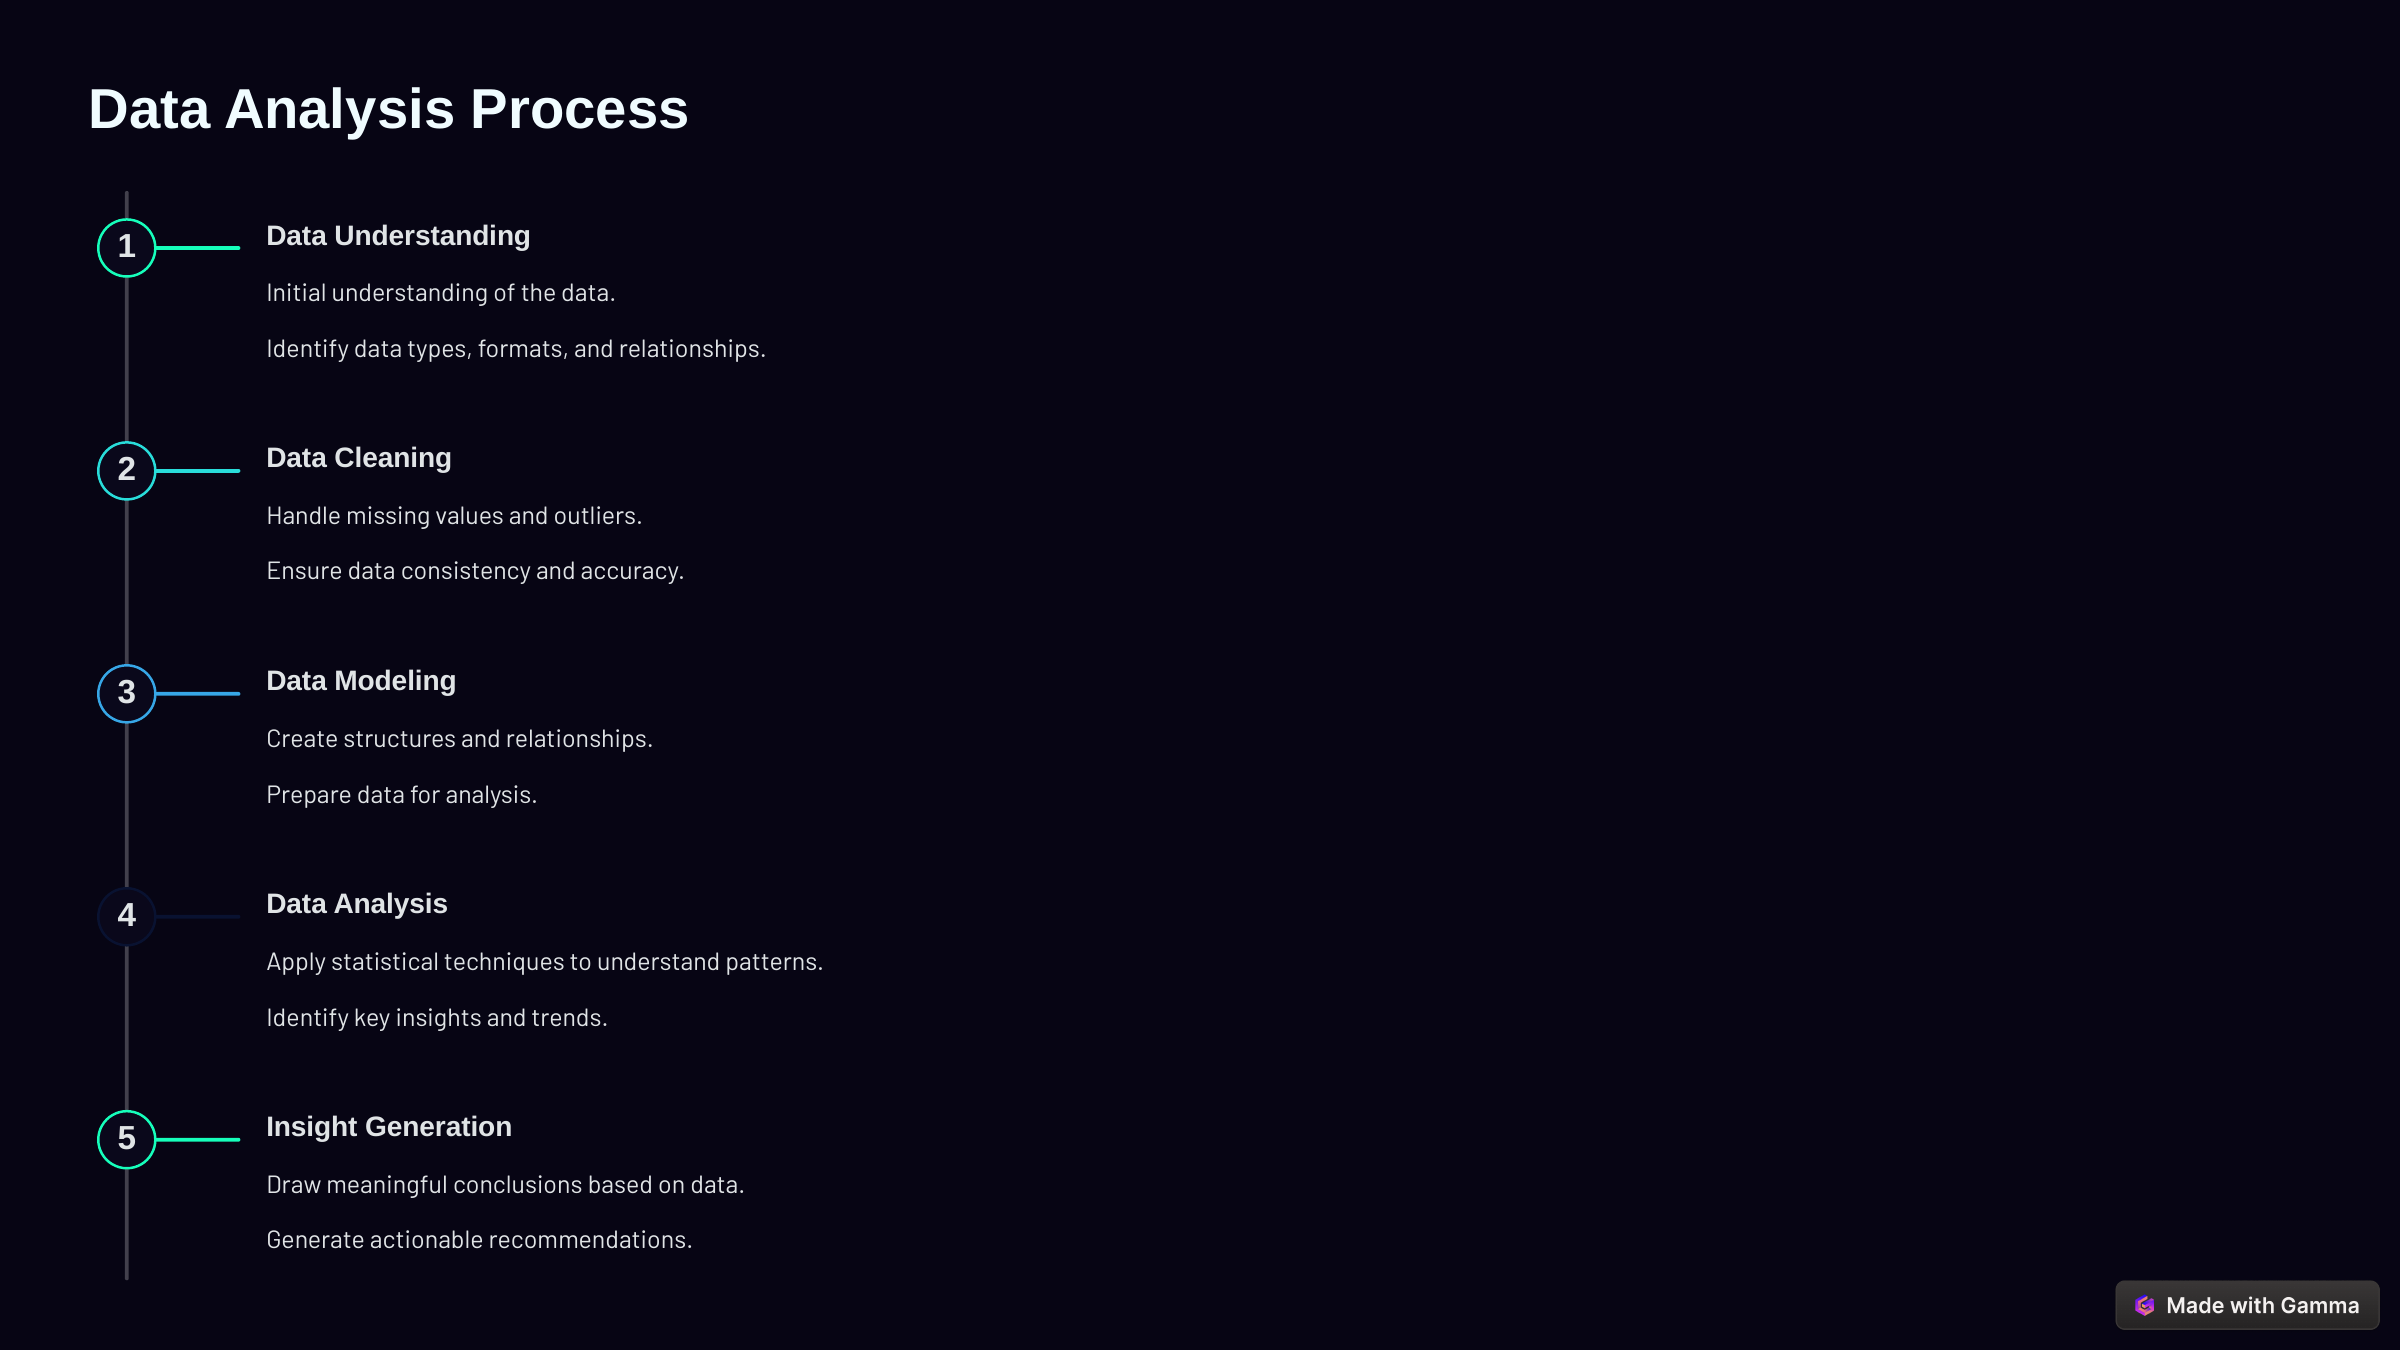

Data Analysis Process

Data Understanding

1

Initial understanding of the data.
Identify data types, formats, and relationships.
Data Cleaning

2

Handle missing values and outliers.
Ensure data consistency and accuracy.
Data Modeling

3

Create structures and relationships.
Prepare data for analysis.
Data Analysis

4

Apply statistical techniques to understand patterns.
Identify key insights and trends.
Insight Generation

5

Draw meaningful conclusions based on data.
Generate actionable recommendations.